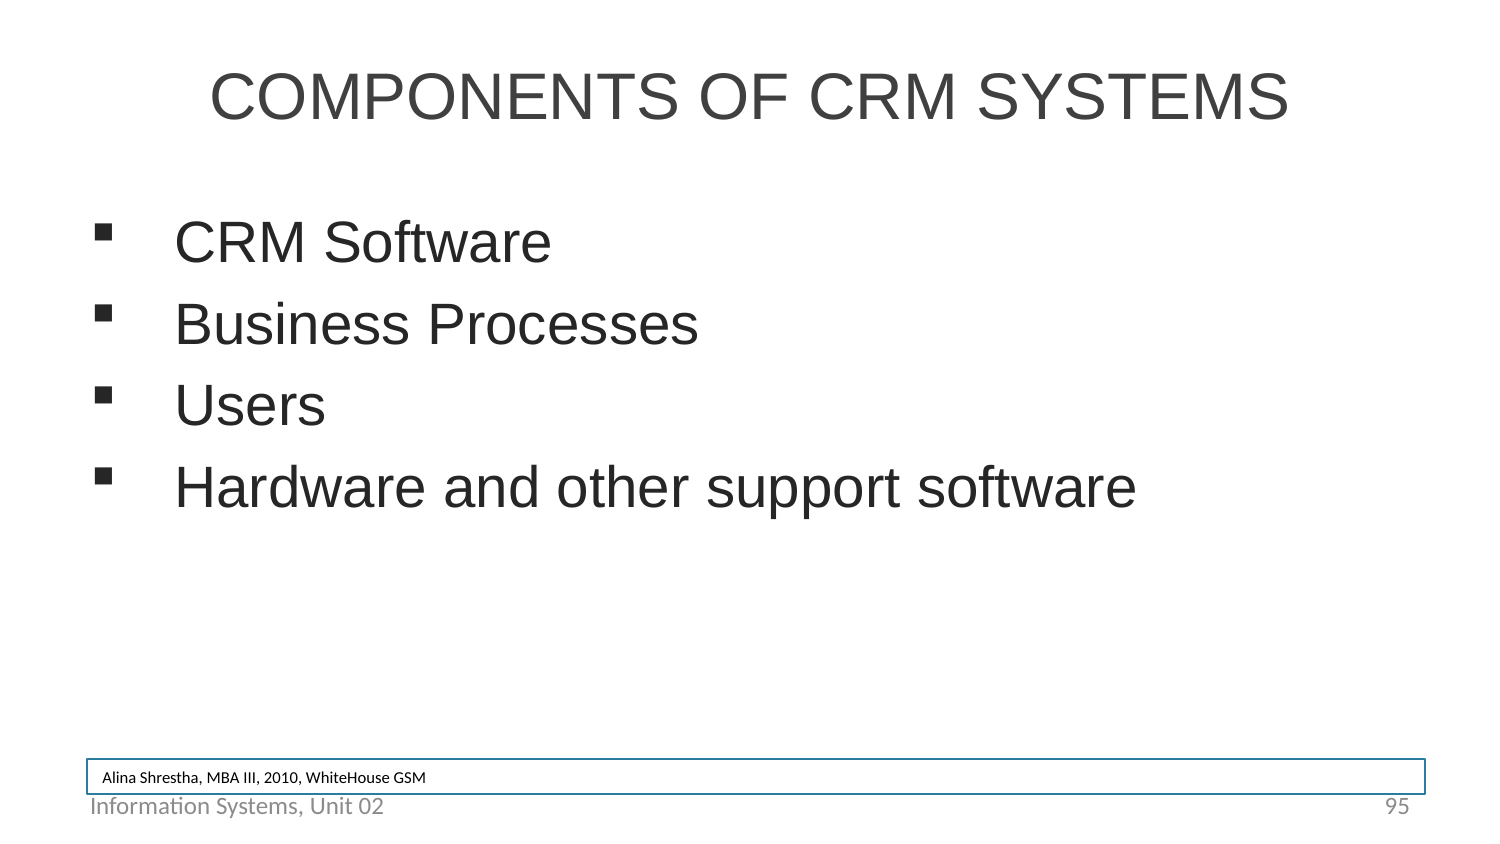

# Components of CRM Systems
CRM Software
Business Processes
Users
Hardware and other support software

Alina Shrestha, MBA III, 2010, WhiteHouse GSM
Information Systems, Unit 02
95